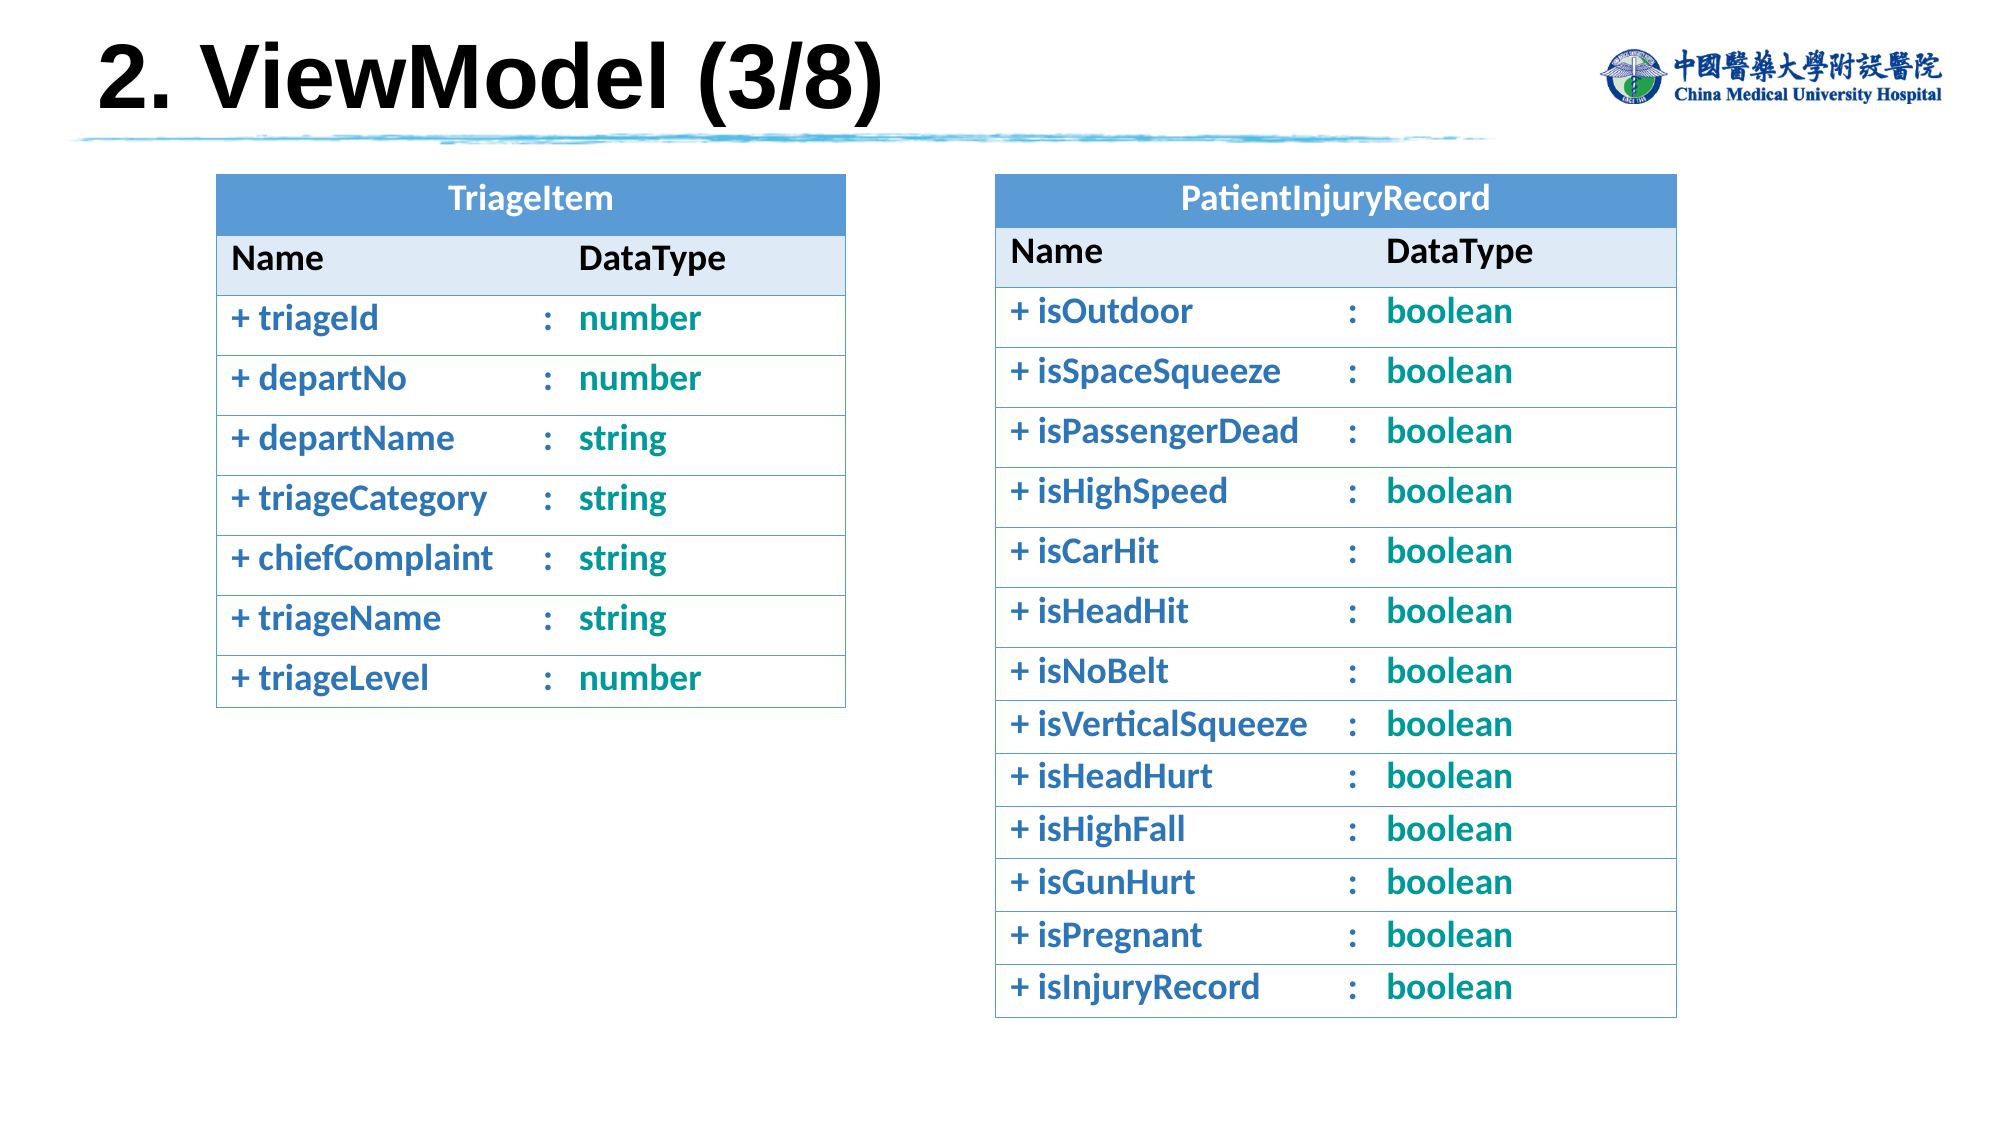

# 2. ViewModel (3/8)
| TriageItem |  |  |
| --- | --- | --- |
| Name |  | DataType |
| + triageId | : | number |
| + departNo | : | number |
| + departName | : | string |
| + triageCategory | : | string |
| + chiefComplaint | : | string |
| + triageName | : | string |
| + triageLevel | : | number |
| PatientInjuryRecord |  |  |
| --- | --- | --- |
| Name |  | DataType |
| + isOutdoor | : | boolean |
| + isSpaceSqueeze | : | boolean |
| + isPassengerDead | : | boolean |
| + isHighSpeed | : | boolean |
| + isCarHit | : | boolean |
| + isHeadHit | : | boolean |
| + isNoBelt | : | boolean |
| + isVerticalSqueeze | : | boolean |
| + isHeadHurt | : | boolean |
| + isHighFall | : | boolean |
| + isGunHurt | : | boolean |
| + isPregnant | : | boolean |
| + isInjuryRecord | : | boolean |